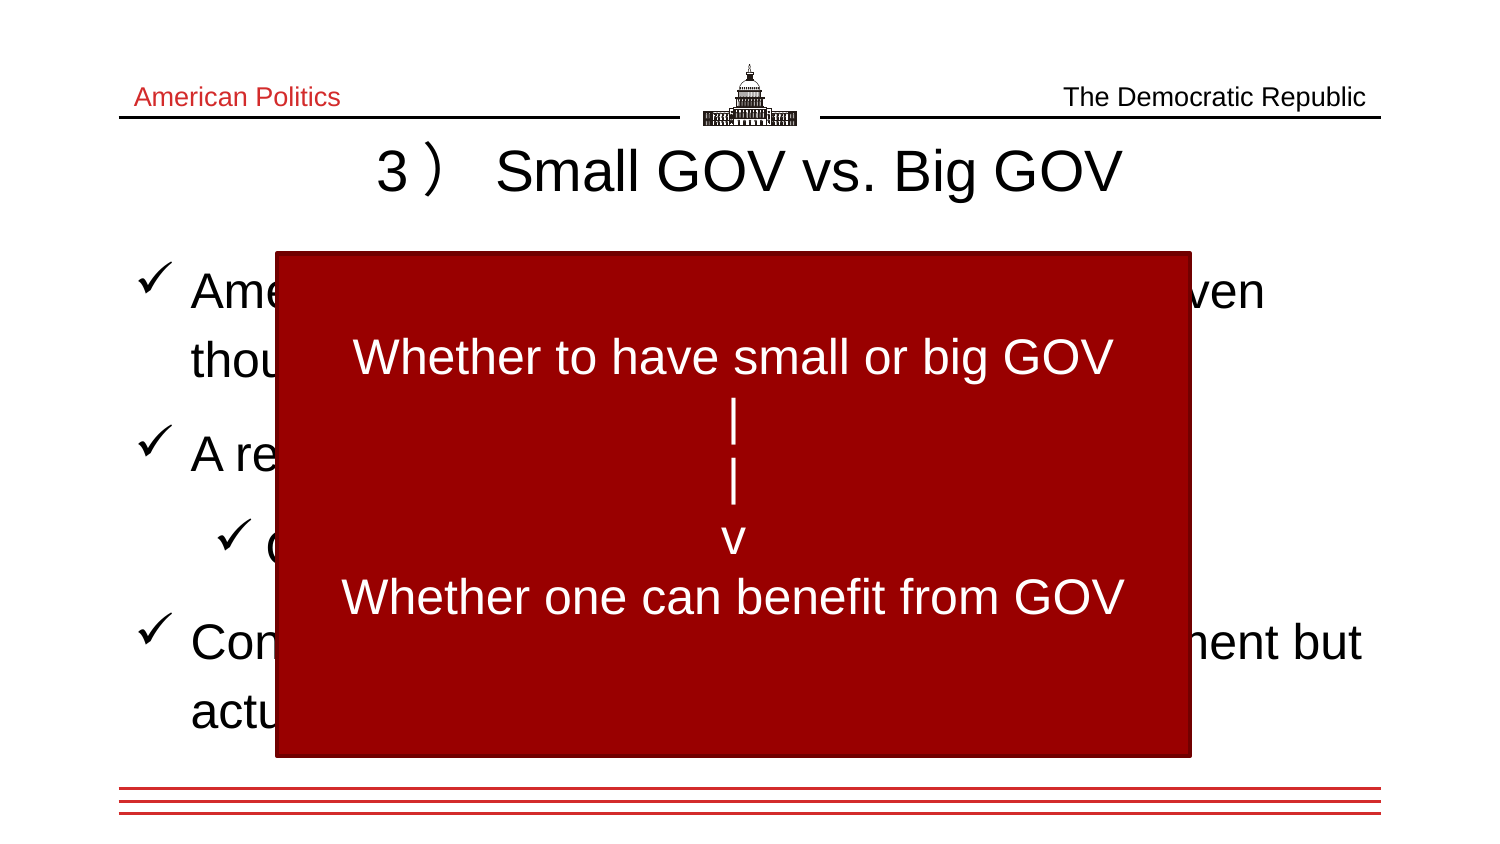

American Politics
The Democratic Republic
# 3）Small GOV vs. Big GOV
Americans tend to oppose big government, even though they receive benefits from it
A recent case where big government failed
Obama and the recession
Conservatives seemingly against big government but actually supporting projects like Medicare
Whether to have small or big GOV
|
|
v
Whether one can benefit from GOV